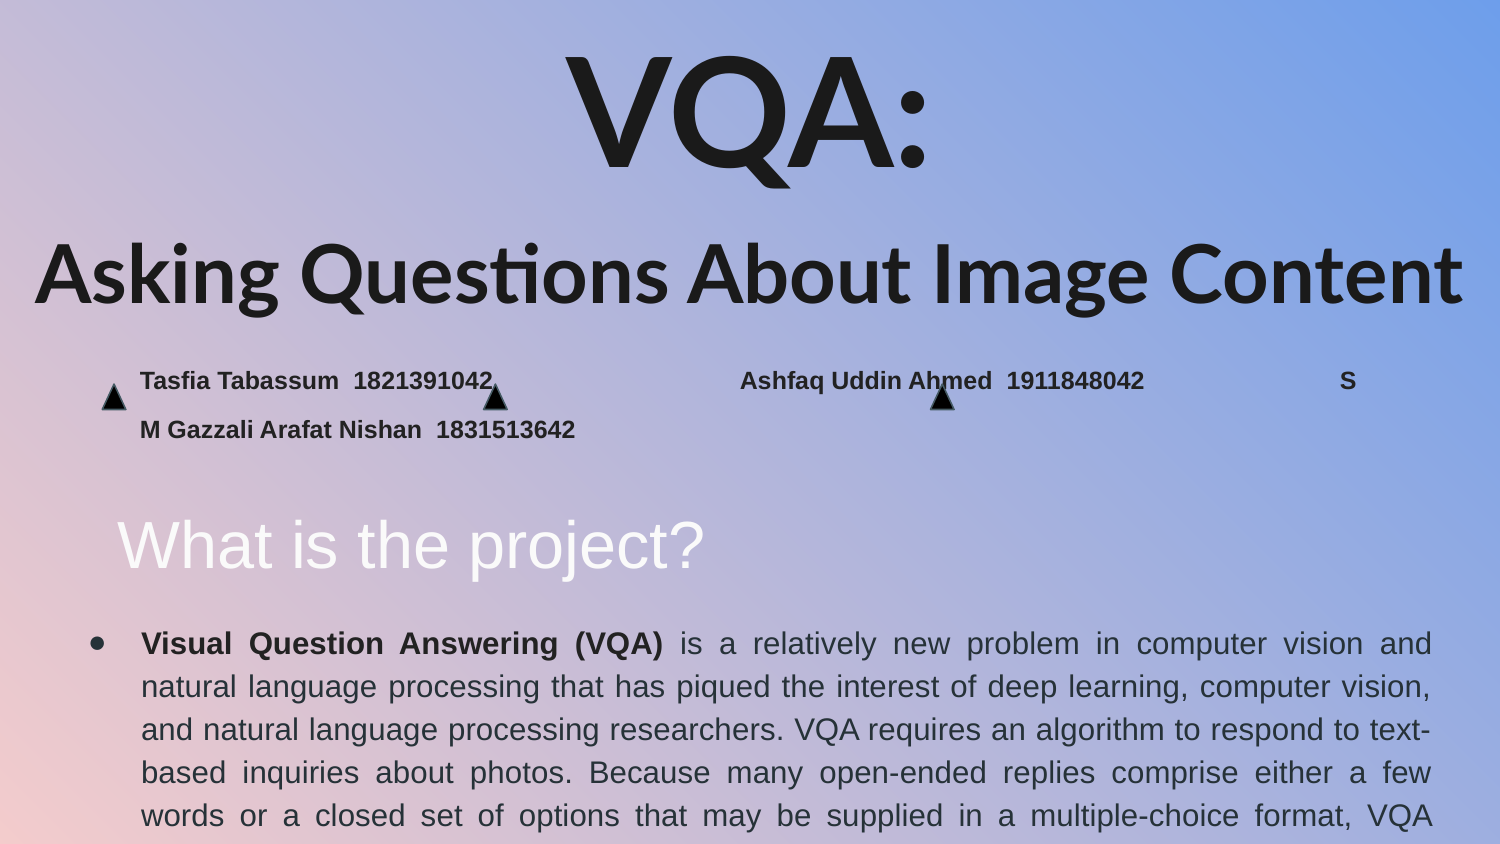

VQA:
Asking Questions About Image Content
Tasfia Tabassum  1821391042		Ashfaq Uddin Ahmed  1911848042		S M Gazzali Arafat Nishan  1831513642

# What is the project?
Visual Question Answering (VQA) is a relatively new problem in computer vision and natural language processing that has piqued the interest of deep learning, computer vision, and natural language processing researchers. VQA requires an algorithm to respond to text-based inquiries about photos. Because many open-ended replies comprise either a few words or a closed set of options that may be supplied in a multiple-choice format, VQA adapts itself to automated review.